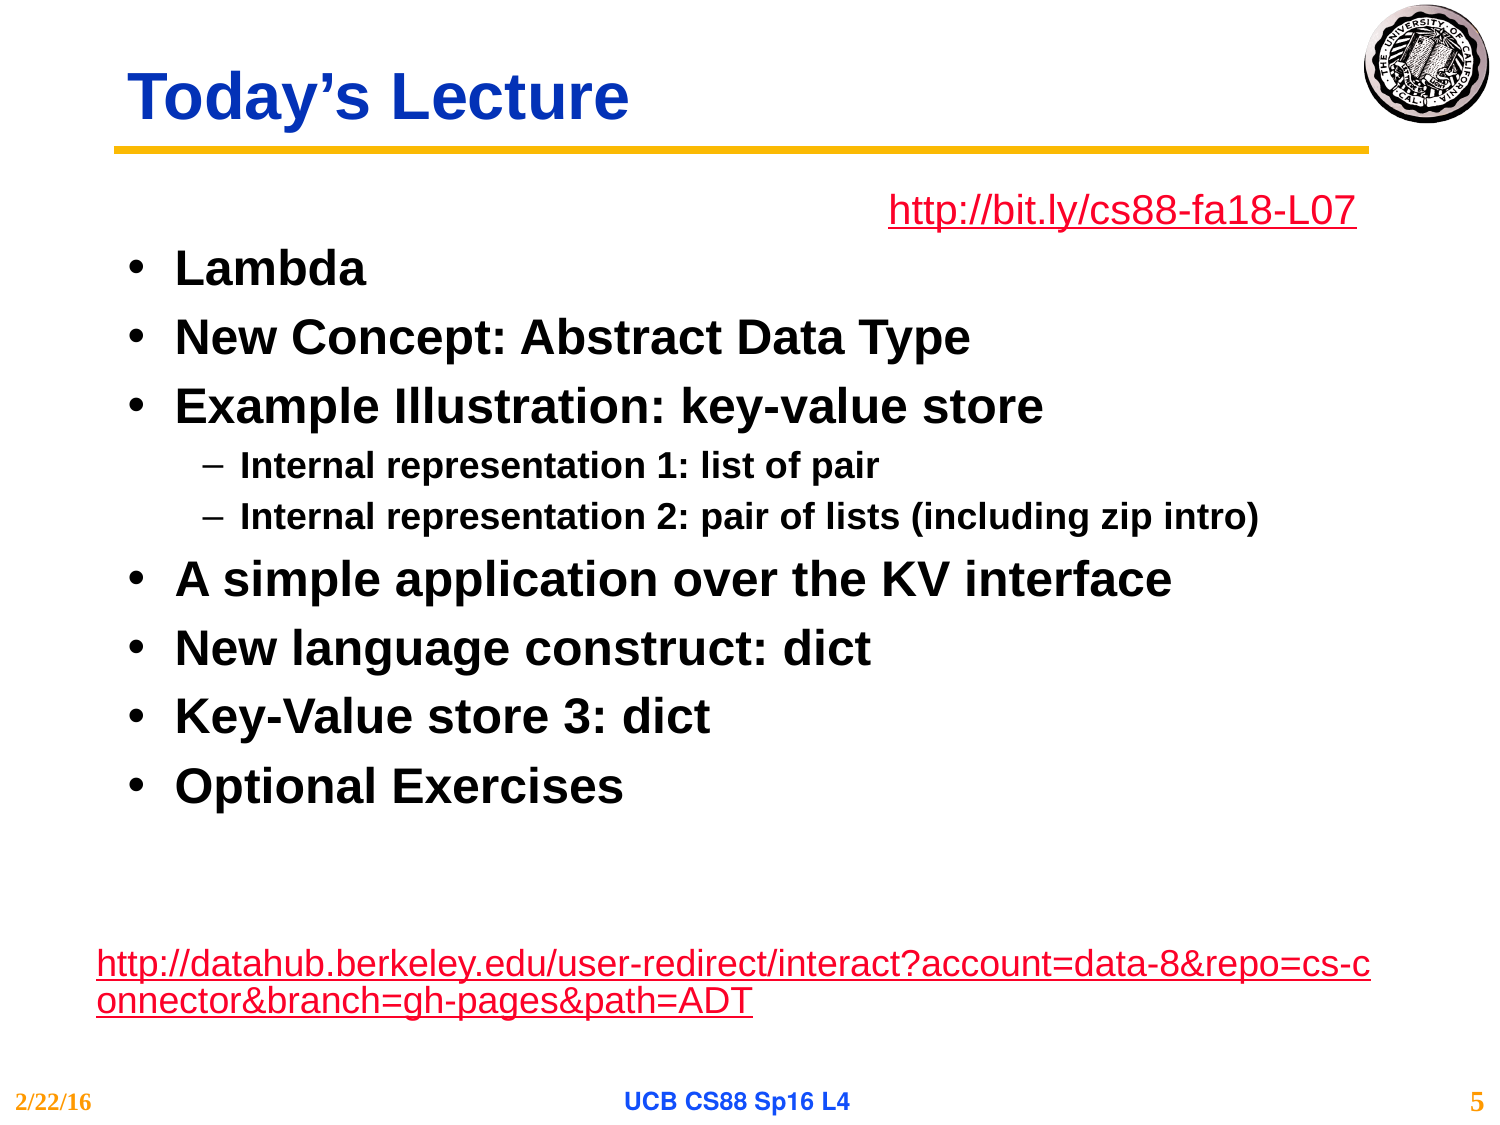

# Today’s Lecture

Lambda
New Concept: Abstract Data Type
Example Illustration: key-value store
Internal representation 1: list of pair
Internal representation 2: pair of lists (including zip intro)
A simple application over the KV interface
New language construct: dict
Key-Value store 3: dict
Optional Exercises
http://bit.ly/cs88-fa18-L07
http://datahub.berkeley.edu/user-redirect/interact?account=data-8&repo=cs-connector&branch=gh-pages&path=ADT
2/22/16
UCB CS88 Sp16 L4
5